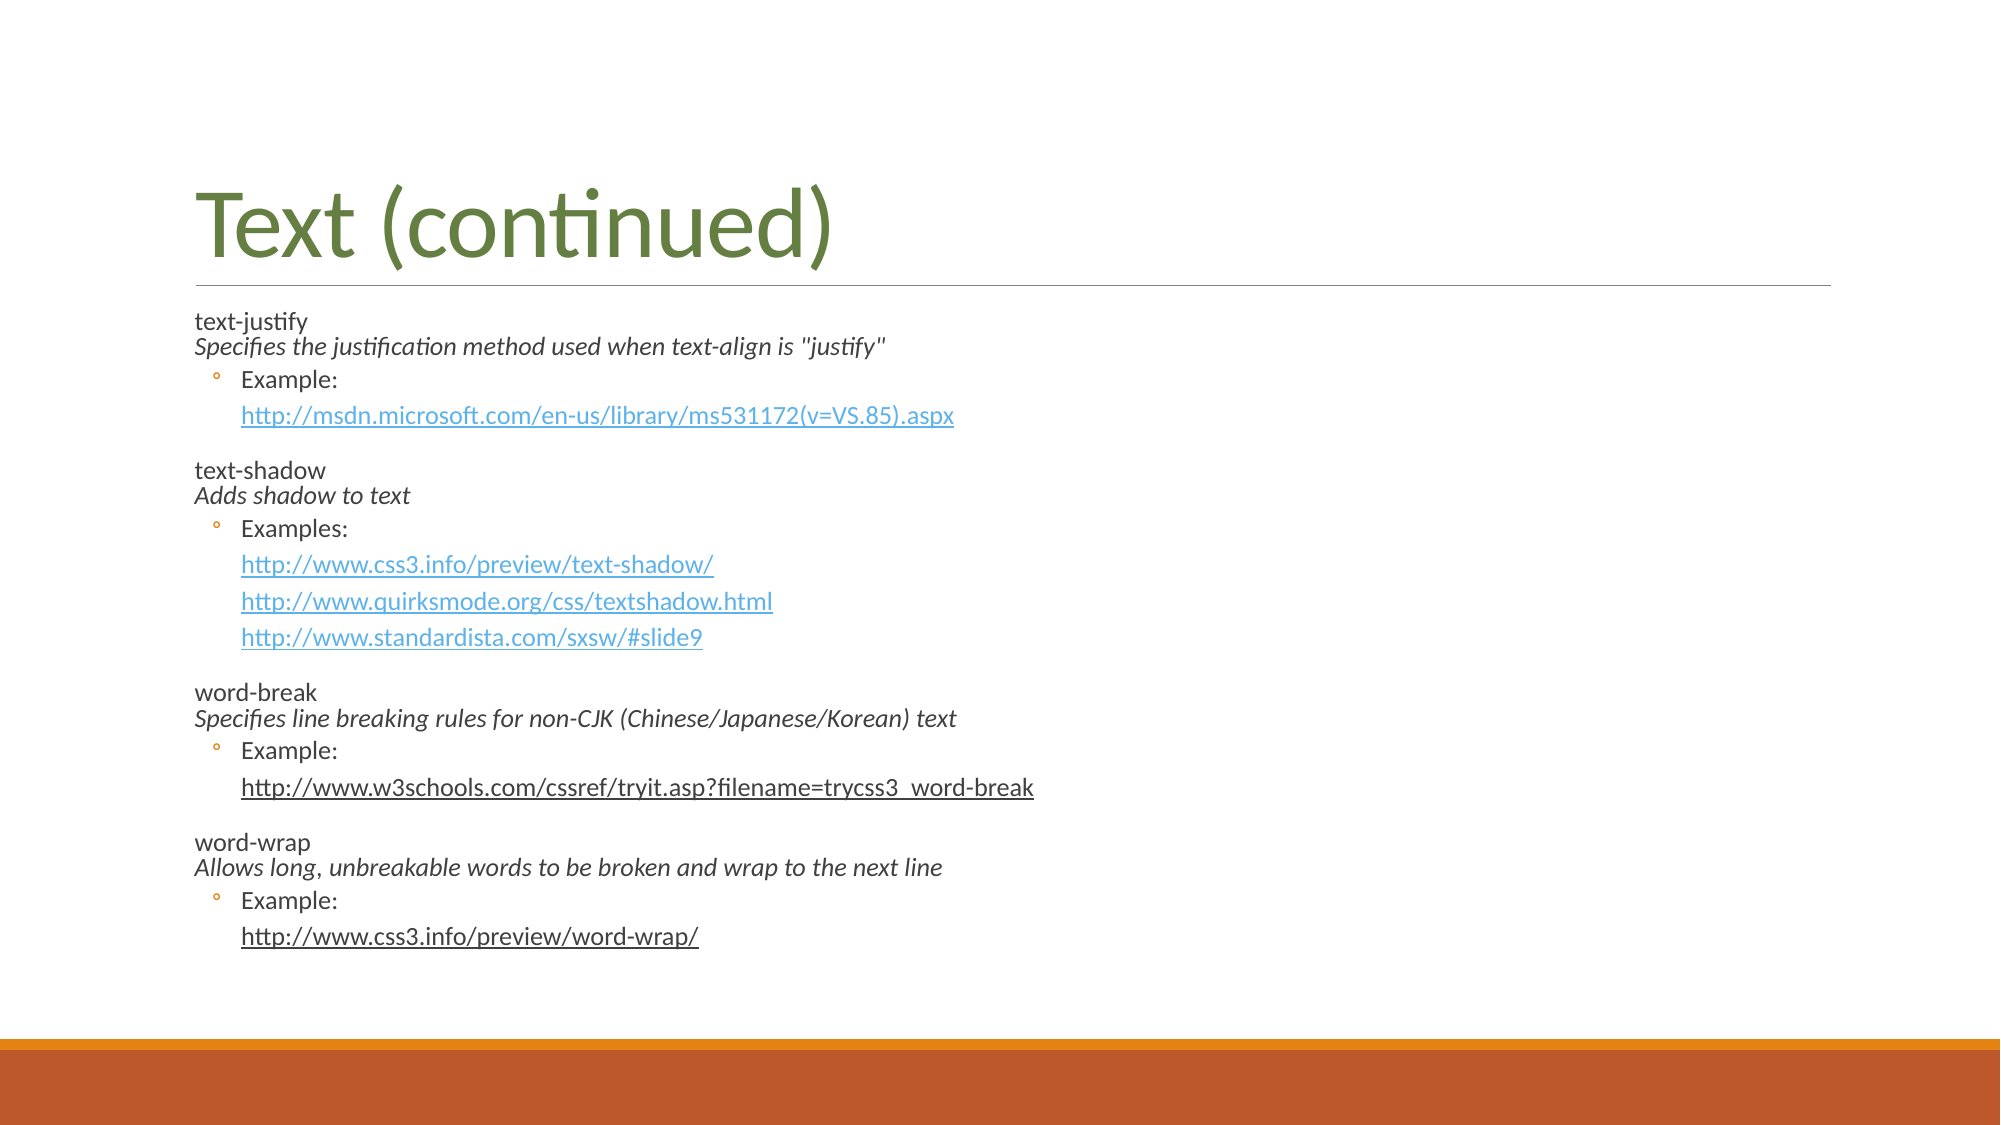

# Text (continued)
text-justify
Specifies the justification method used when text-align is "justify"
Example:
http://msdn.microsoft.com/en-us/library/ms531172(v=VS.85).aspx
text-shadow
Adds shadow to text
Examples:
http://www.css3.info/preview/text-shadow/
http://www.quirksmode.org/css/textshadow.html
http://www.standardista.com/sxsw/#slide9
word-break
Specifies line breaking rules for non-CJK (Chinese/Japanese/Korean) text
Example:
http://www.w3schools.com/cssref/tryit.asp?filename=trycss3_word-break
word-wrap
Allows long, unbreakable words to be broken and wrap to the next line
Example:
http://www.css3.info/preview/word-wrap/